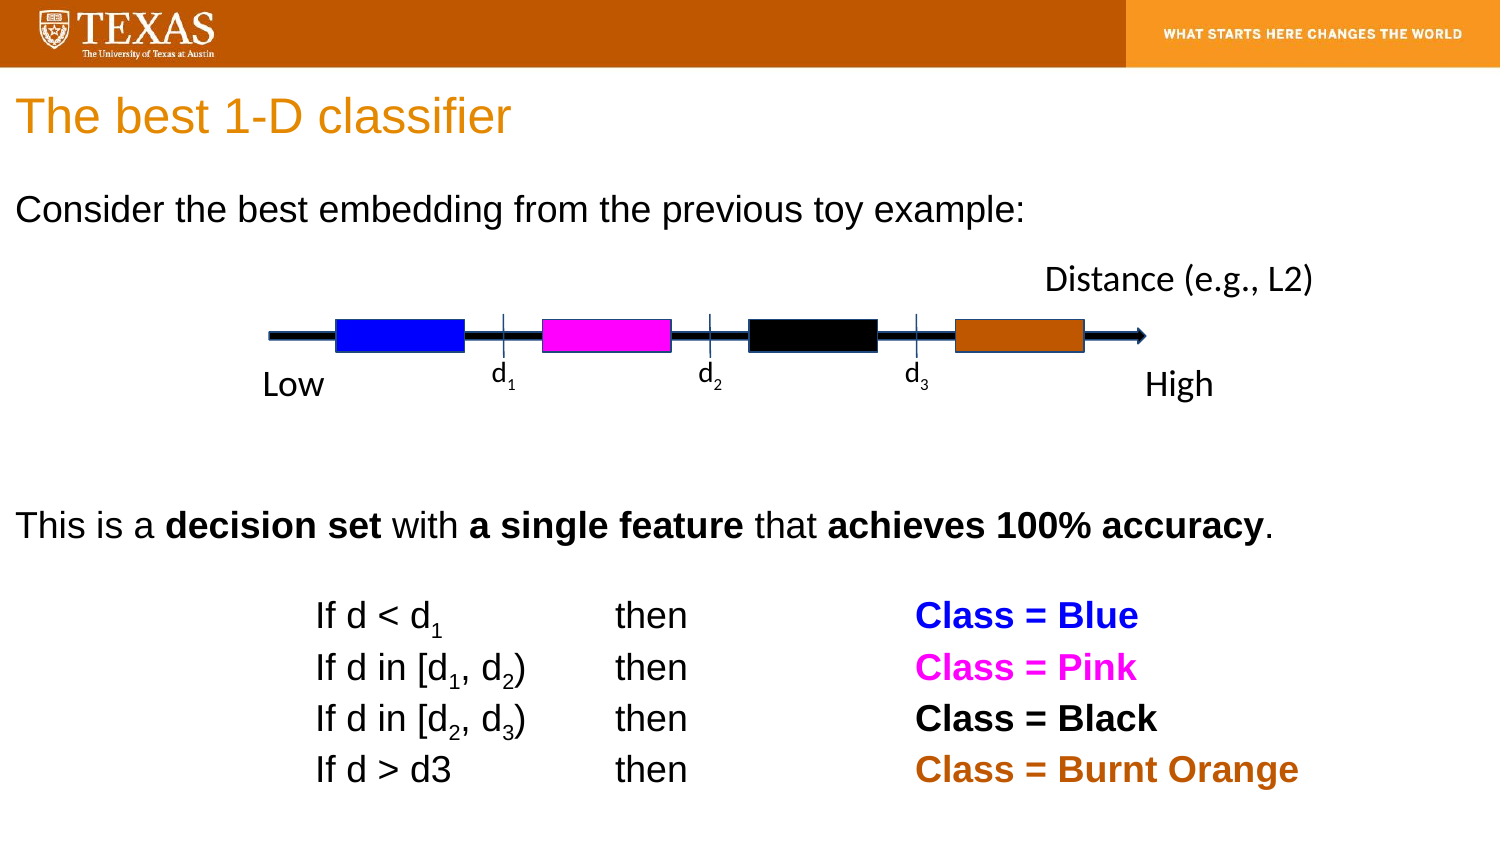

# The best 1-D classifier
Consider the best embedding from the previous toy example:
Distance (e.g., L2)

Low
d1
d2
d3
High
This is a decision set with a single feature that achieves 100% accuracy.

		If d < d1 		then 		Class = Blue
		If d in [d1, d2)     	then 		Class = Pink
		If d in [d2, d3)      	then 		Class = Black
		If d > d3             	then 		Class = Burnt Orange